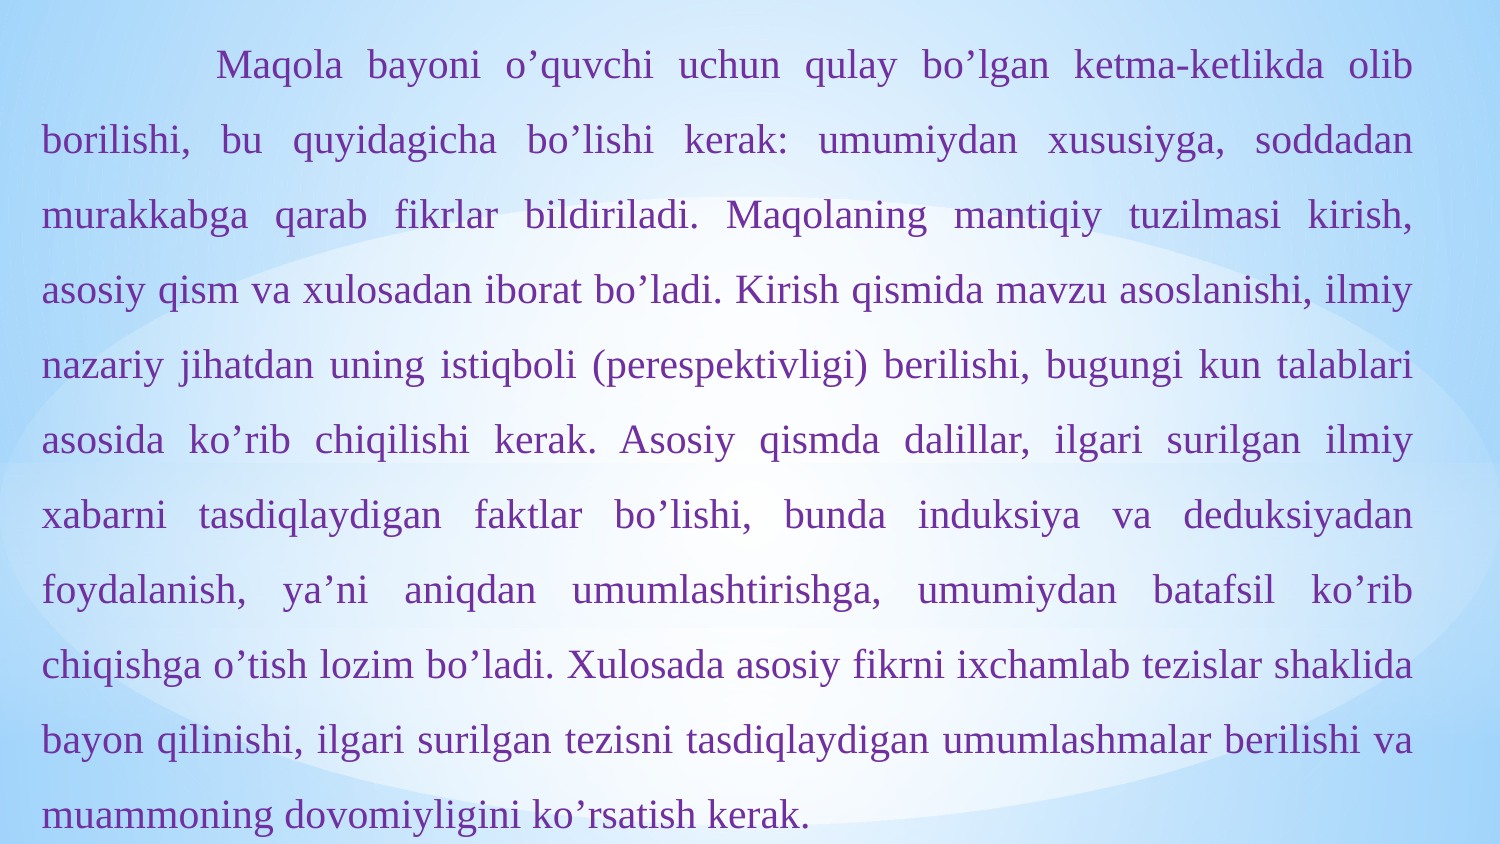

Maqola bayoni o’quvchi uchun qulay bo’lgan ketma-ketlikda olib borilishi, bu quyidagicha bo’lishi kerak: umumiydan xususiyga, soddadan murakkabga qarab fikrlar bildiriladi. Maqolaning mantiqiy tuzilmasi kirish, asosiy qism va xulosadan iborat bo’ladi. Kirish qismida mavzu asoslanishi, ilmiy nazariy jihatdan uning istiqboli (perespektivligi) berilishi, bugungi kun talablari asosida ko’rib chiqilishi kerak. Asosiy qismda dalillar, ilgari surilgan ilmiy xabarni tasdiqlaydigan faktlar bo’lishi, bunda induksiya va deduksiyadan foydalanish, ya’ni aniqdan umumlashtirishga, umumiydan batafsil ko’rib chiqishga o’tish lozim bo’ladi. Xulosada asosiy fikrni ixchamlab tezislar shaklida bayon qilinishi, ilgari surilgan tezisni tasdiqlaydigan umumlashmalar berilishi va muammoning dovomiyligini ko’rsatish kerak.